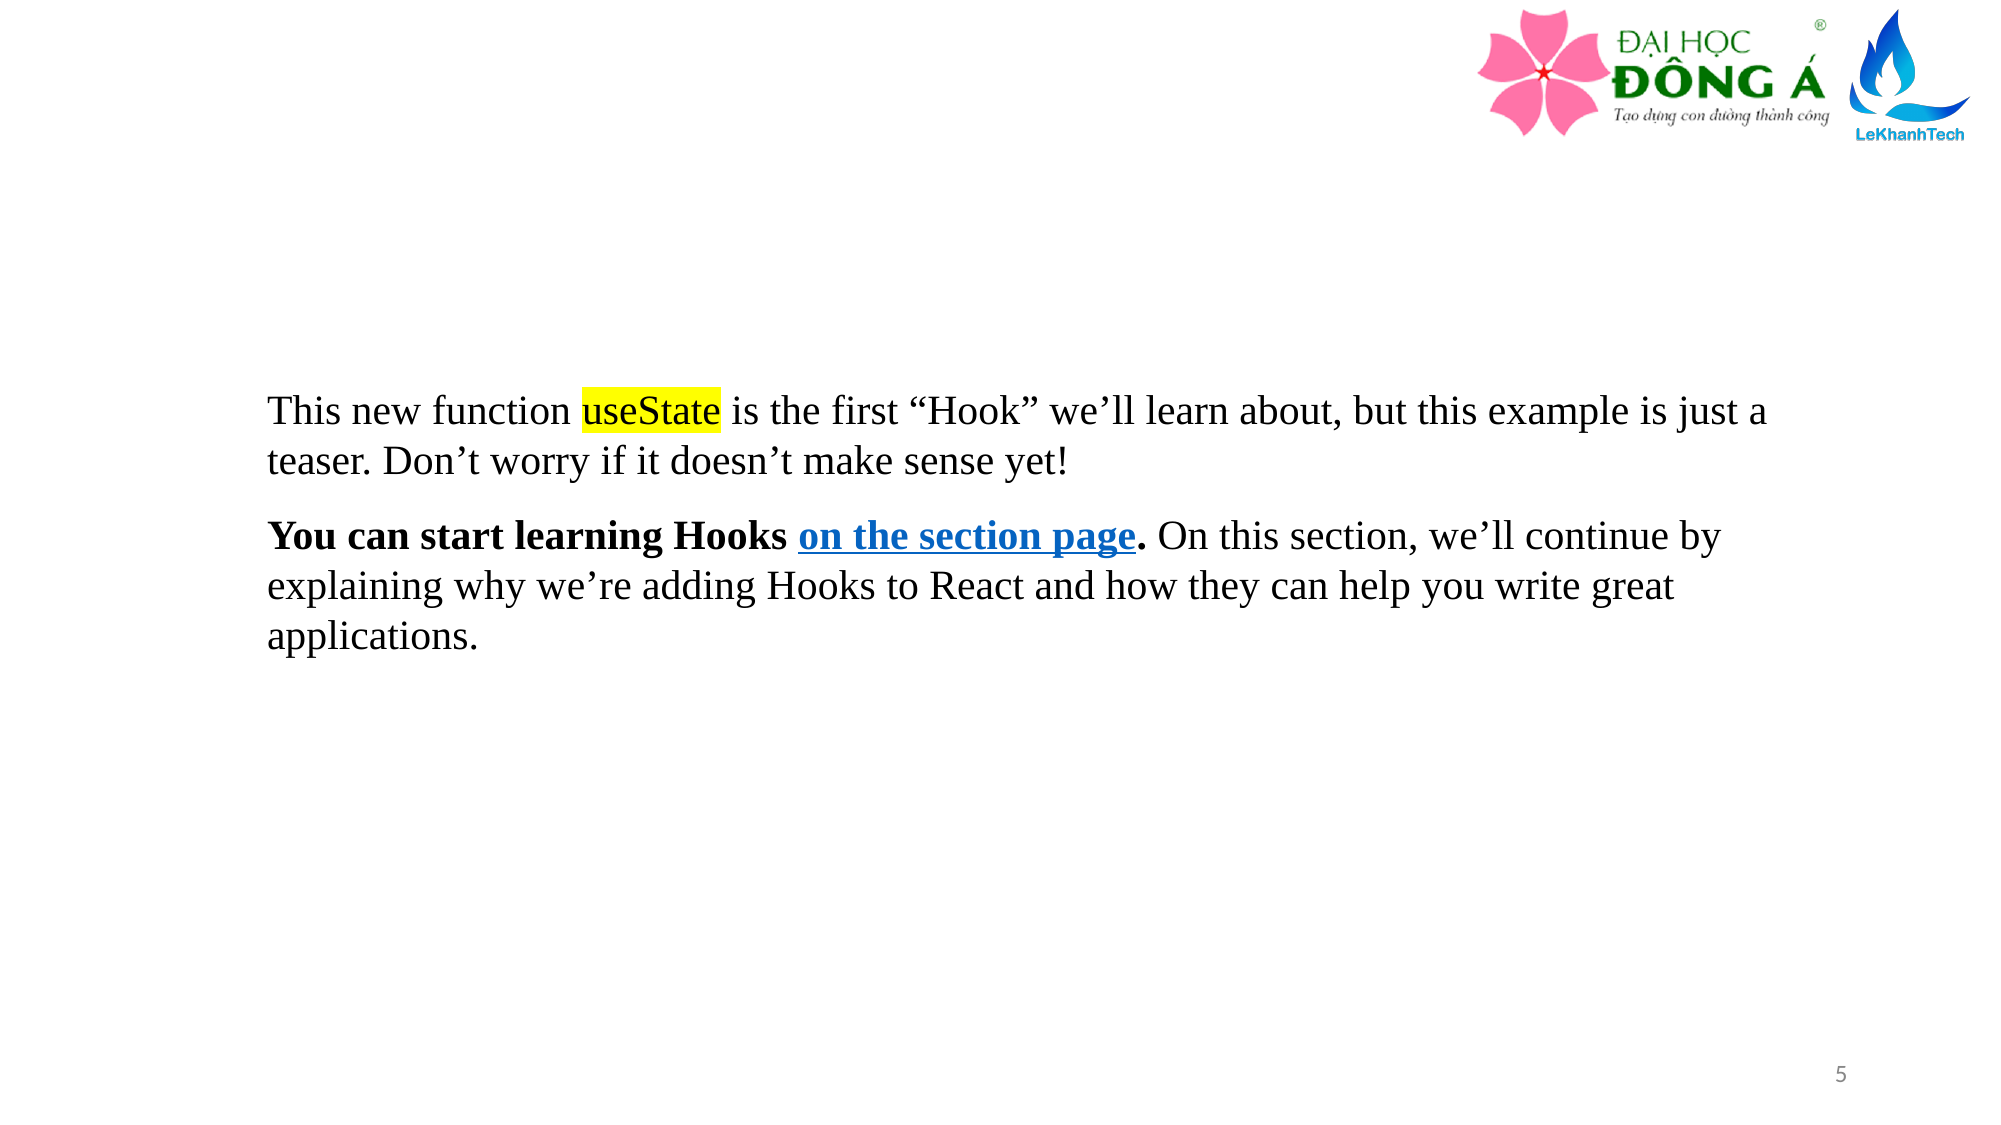

This new function useState is the first “Hook” we’ll learn about, but this example is just a teaser. Don’t worry if it doesn’t make sense yet!
You can start learning Hooks on the section page. On this section, we’ll continue by explaining why we’re adding Hooks to React and how they can help you write great applications.
5